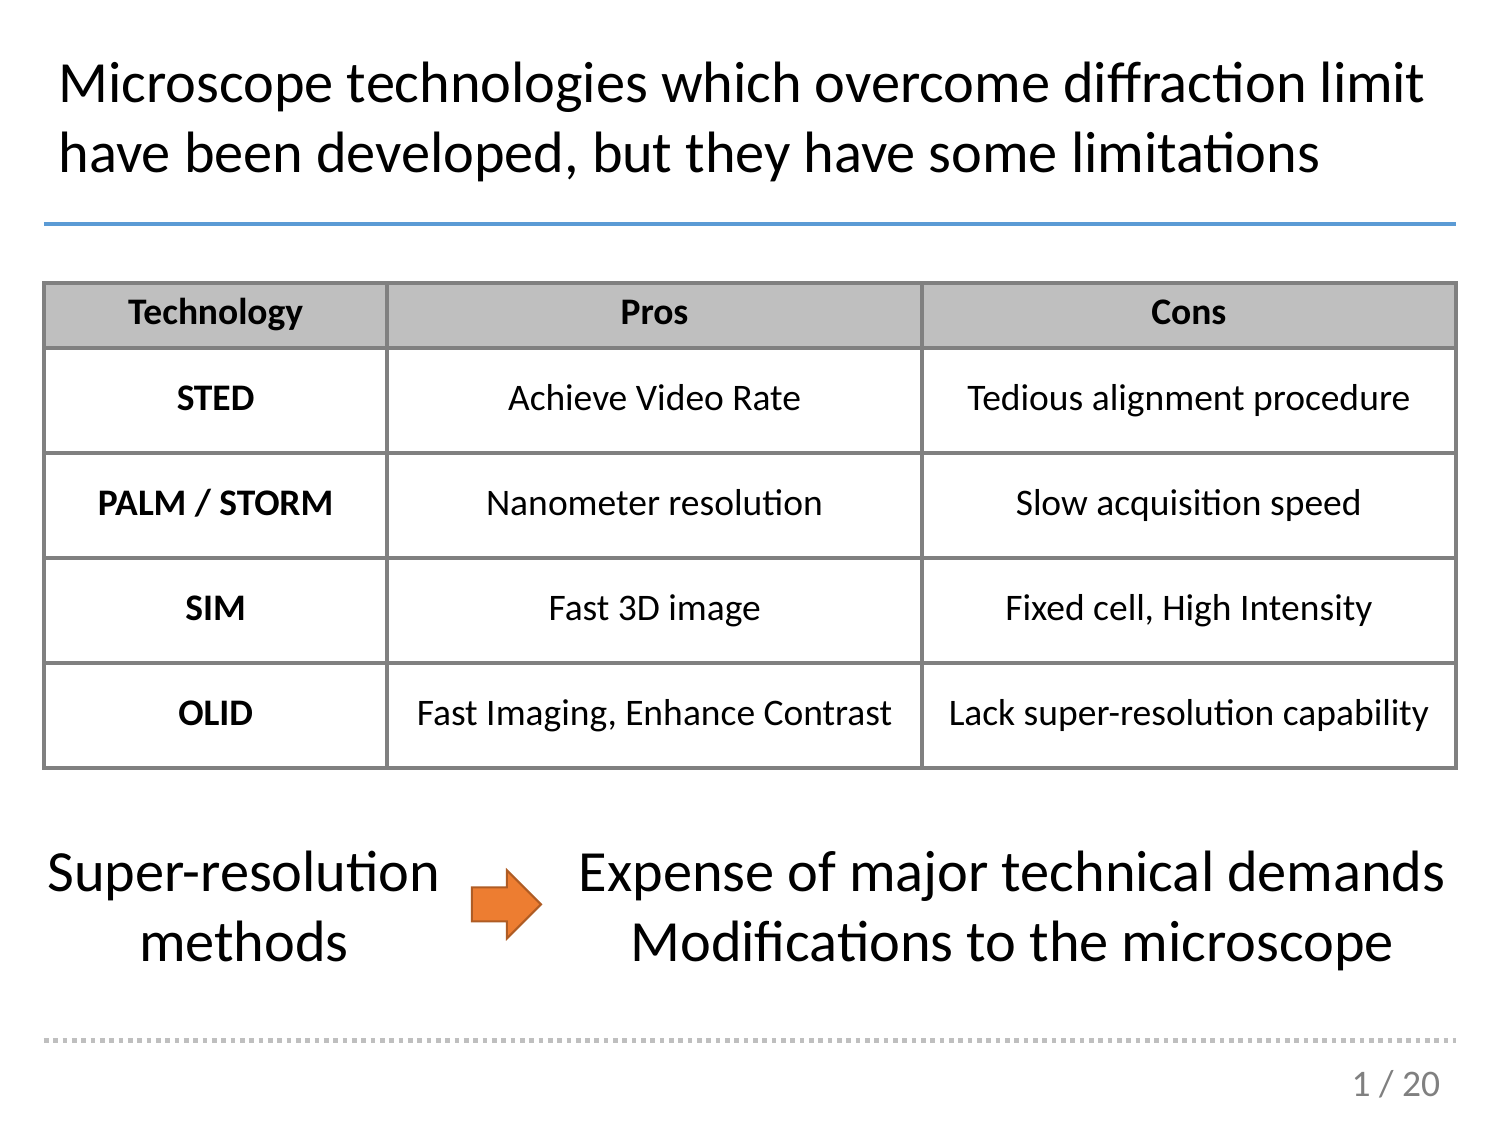

Microscope technologies which overcome diffraction limit have been developed, but they have some limitations
| Technology | Pros | Cons |
| --- | --- | --- |
| STED | Achieve Video Rate | Tedious alignment procedure |
| PALM / STORM | Nanometer resolution | Slow acquisition speed |
| SIM | Fast 3D image | Fixed cell, High Intensity |
| OLID | Fast Imaging, Enhance Contrast | Lack super-resolution capability |
Super-resolution
methods
Expense of major technical demands Modifications to the microscope

1 / 20